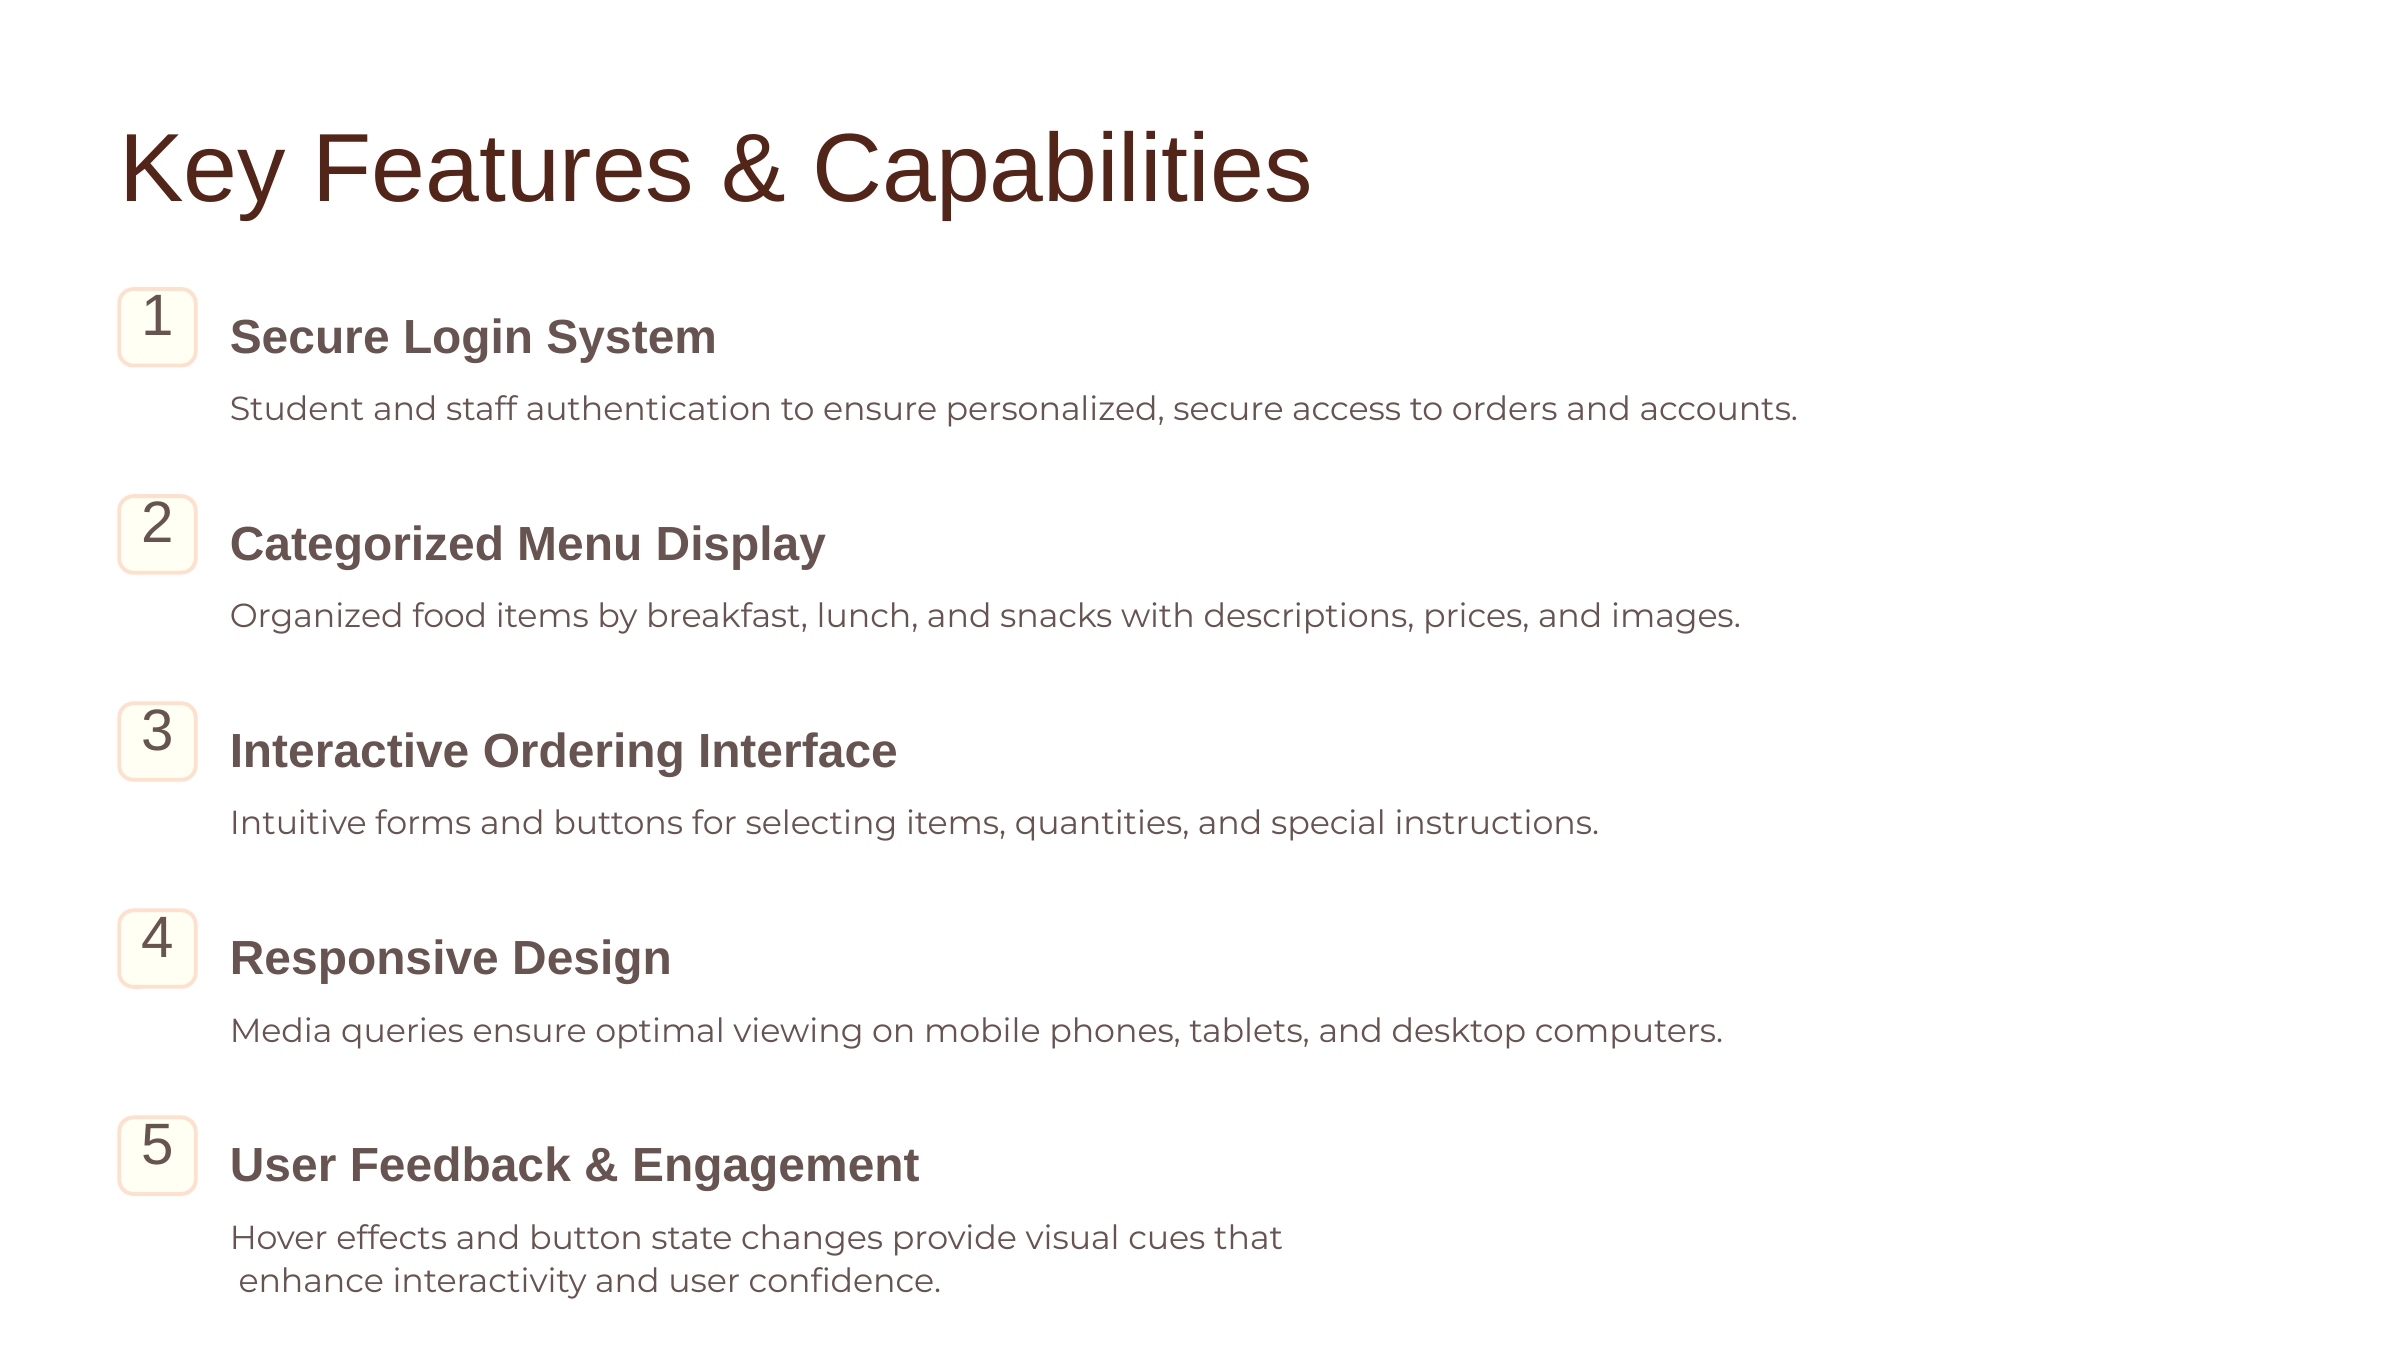

Key Features & Capabilities

1
Secure Login System
Student and staff authentication to ensure personalized, secure access to orders and accounts.

2
Categorized Menu Display
Organized food items by breakfast, lunch, and snacks with descriptions, prices, and images.

3
Interactive Ordering Interface
Intuitive forms and buttons for selecting items, quantities, and special instructions.

4
Responsive Design
Media queries ensure optimal viewing on mobile phones, tablets, and desktop computers.

5
User Feedback & Engagement
Hover effects and button state changes provide visual cues that
 enhance interactivity and user confidence.